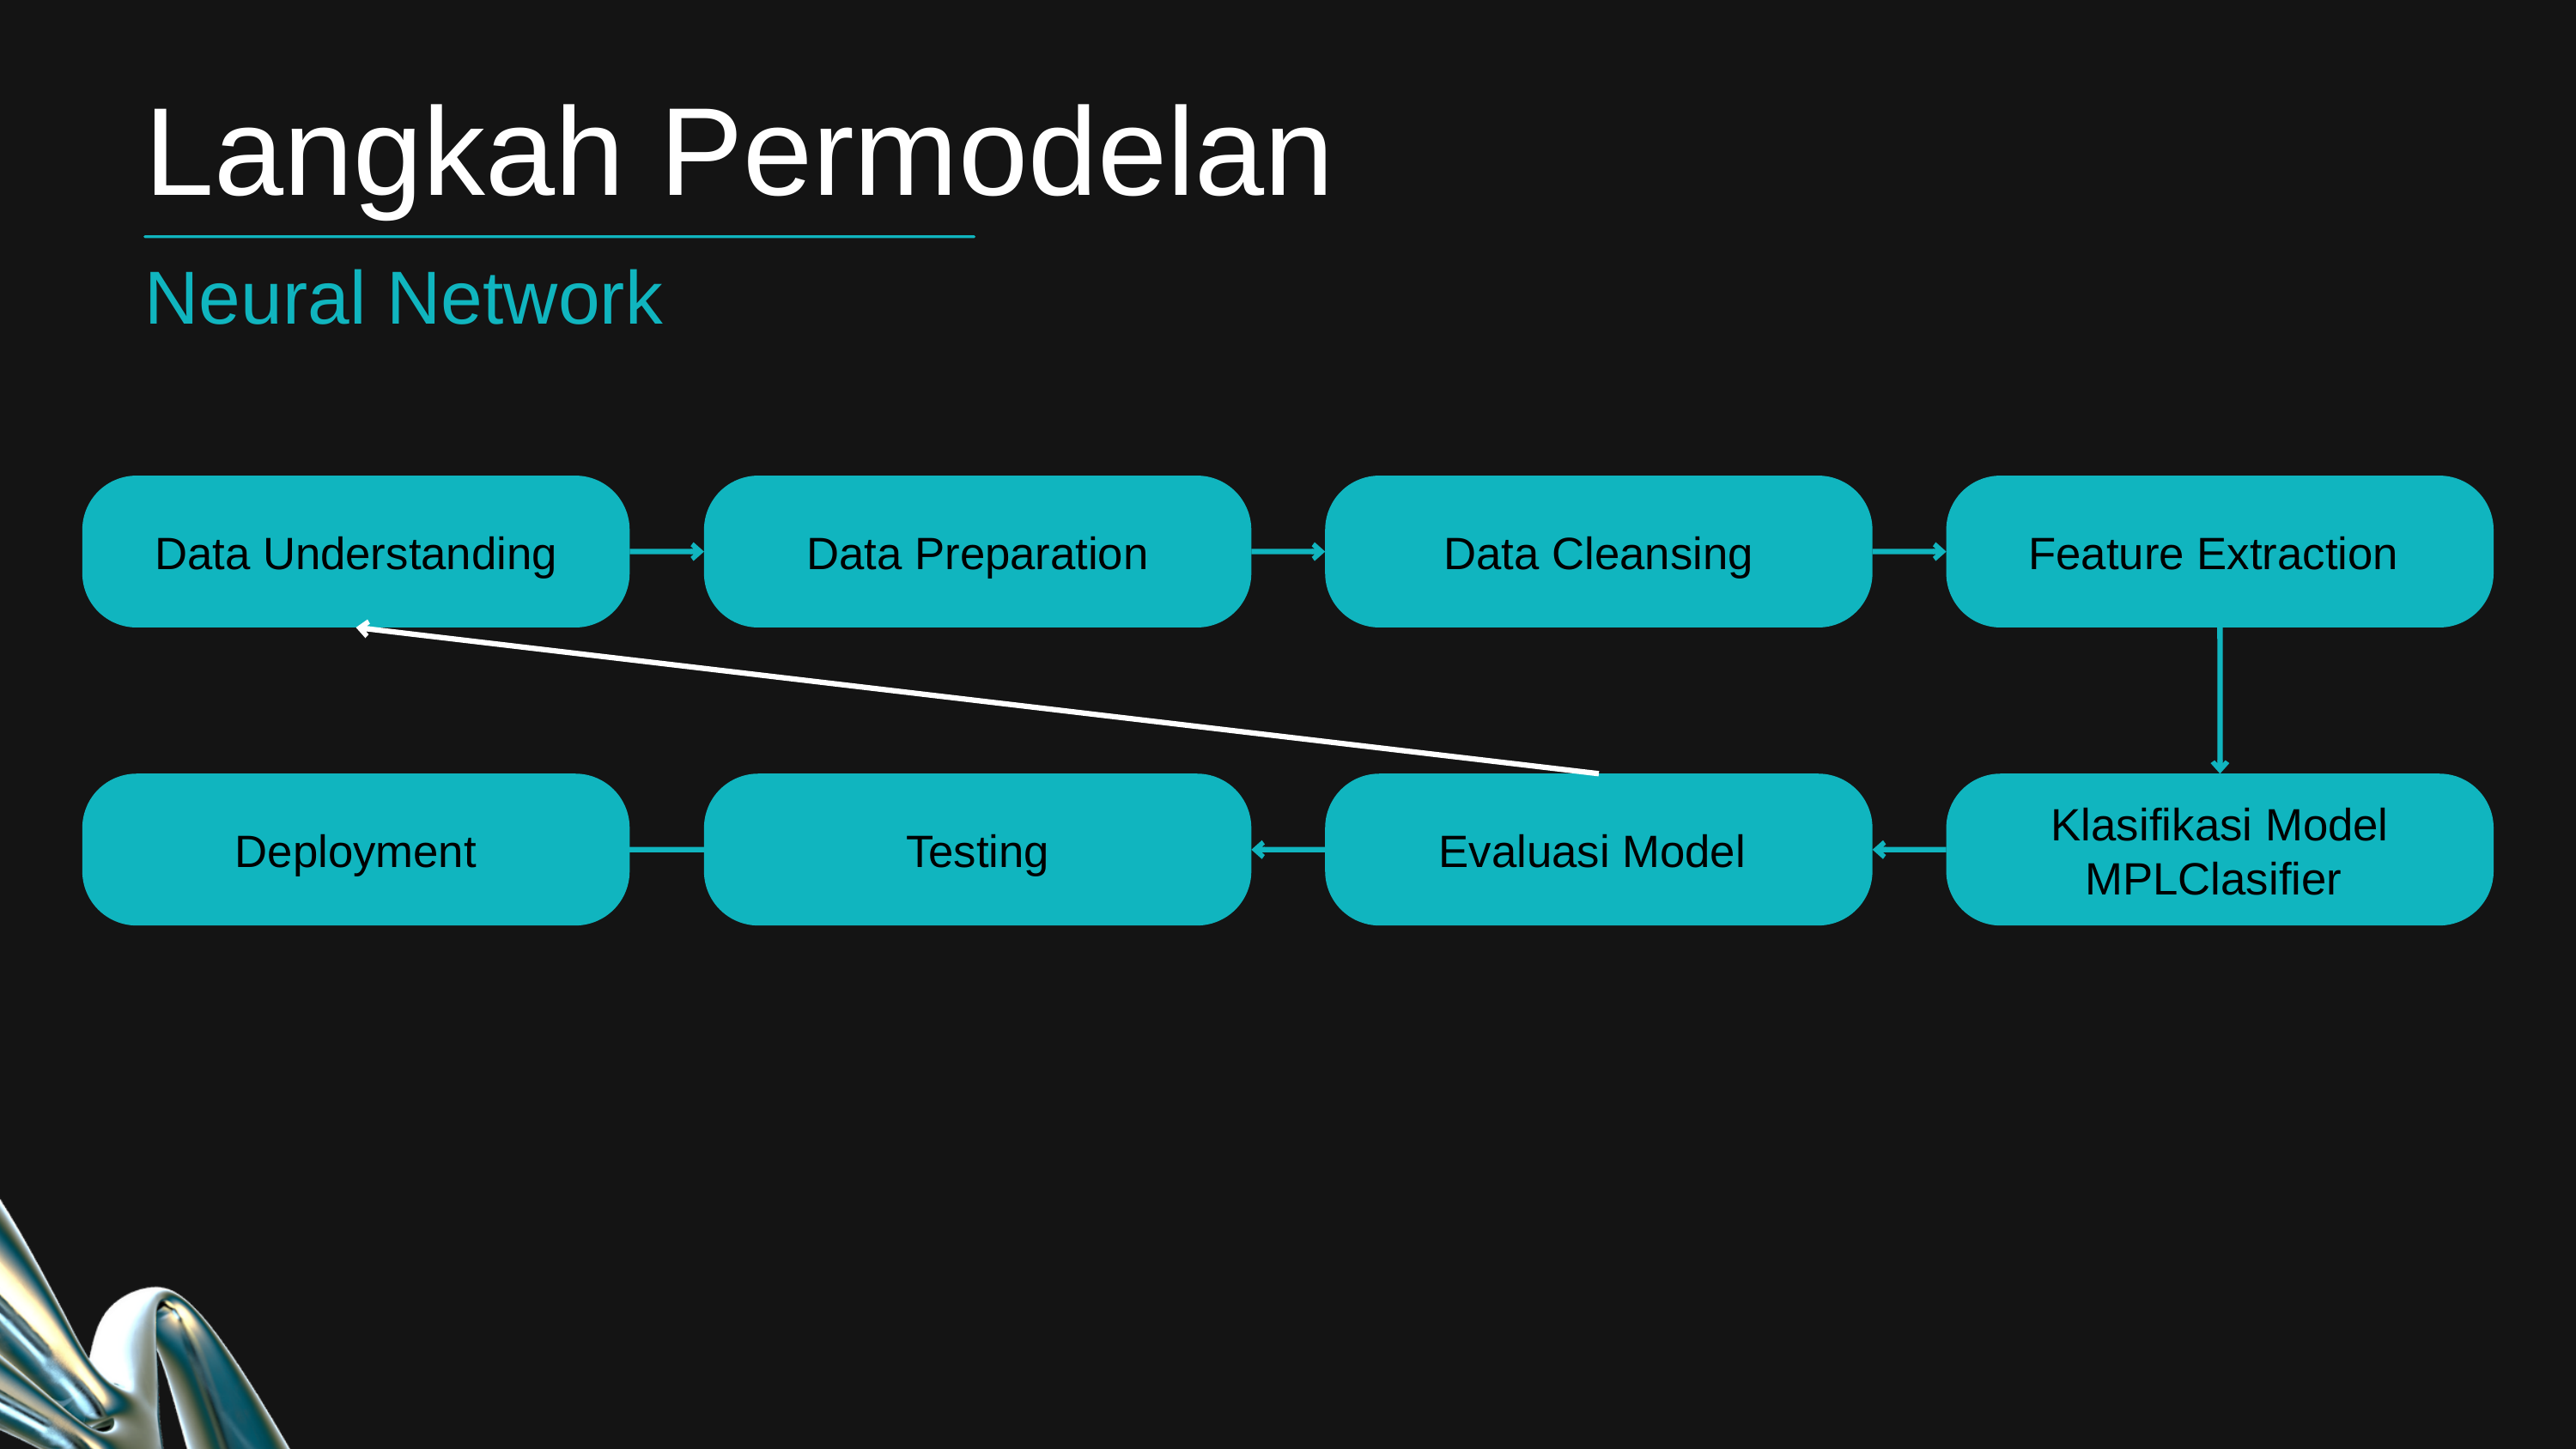

Langkah Permodelan

Neural Network

Data Understanding

Data Preparation

Data Cleansing

Feature Extraction

Deployment

Testing

Evaluasi Model

Klasifikasi Model MPLClasifier